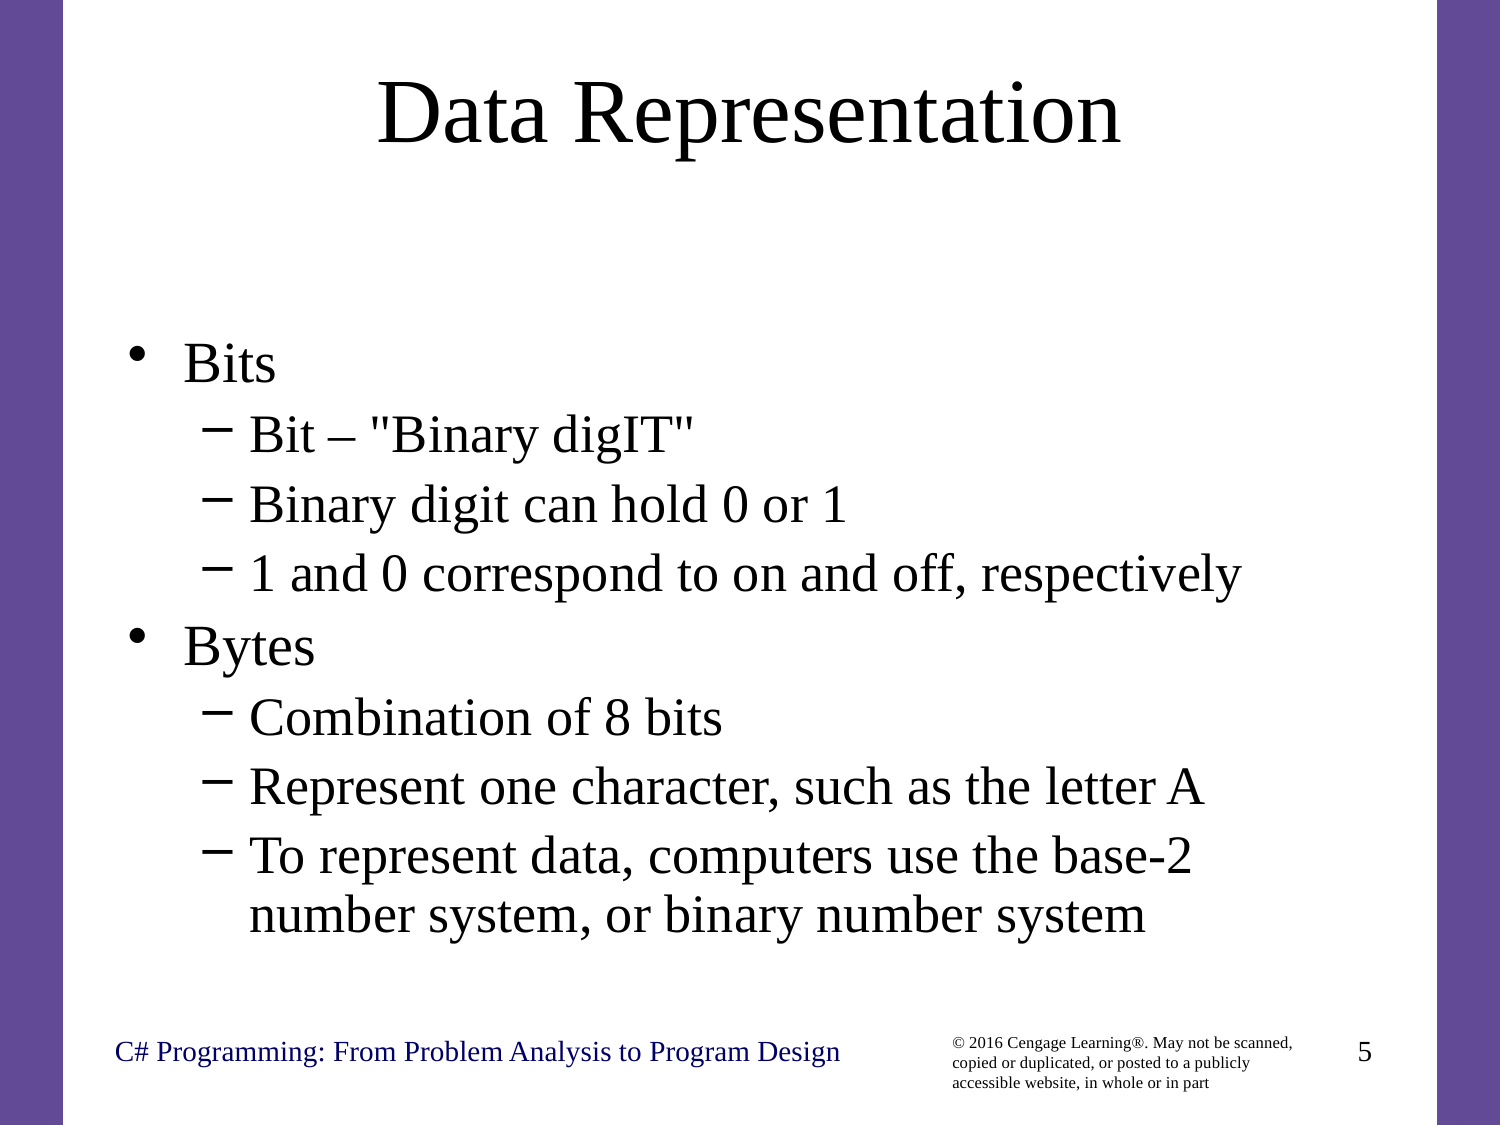

# Data Representation
Bits
Bit – "Binary digIT"
Binary digit can hold 0 or 1
1 and 0 correspond to on and off, respectively
Bytes
Combination of 8 bits
Represent one character, such as the letter A
To represent data, computers use the base-2 number system, or binary number system
C# Programming: From Problem Analysis to Program Design

5